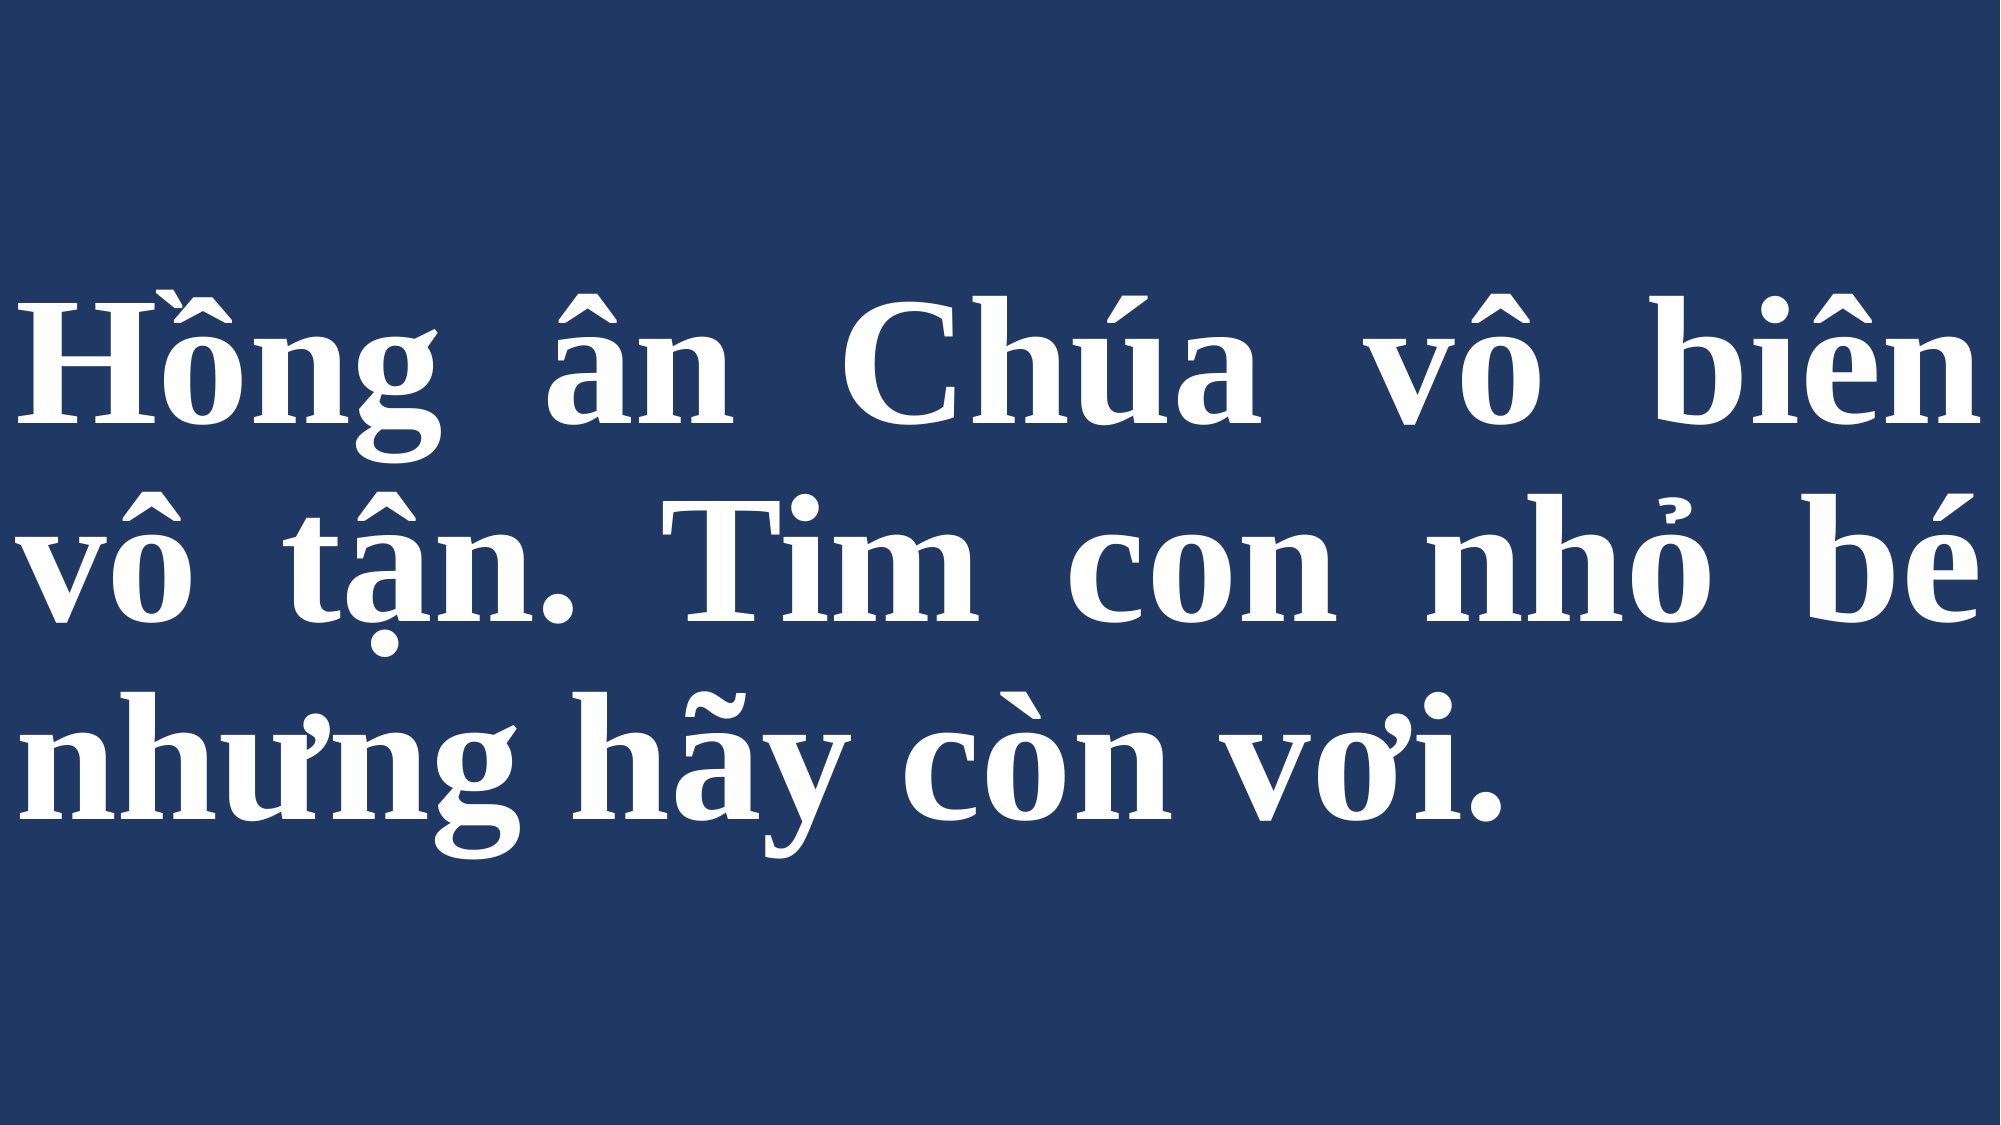

# Hồng ân Chúa vô biên vô tận. Tim con nhỏ bé nhưng hãy còn vơi.